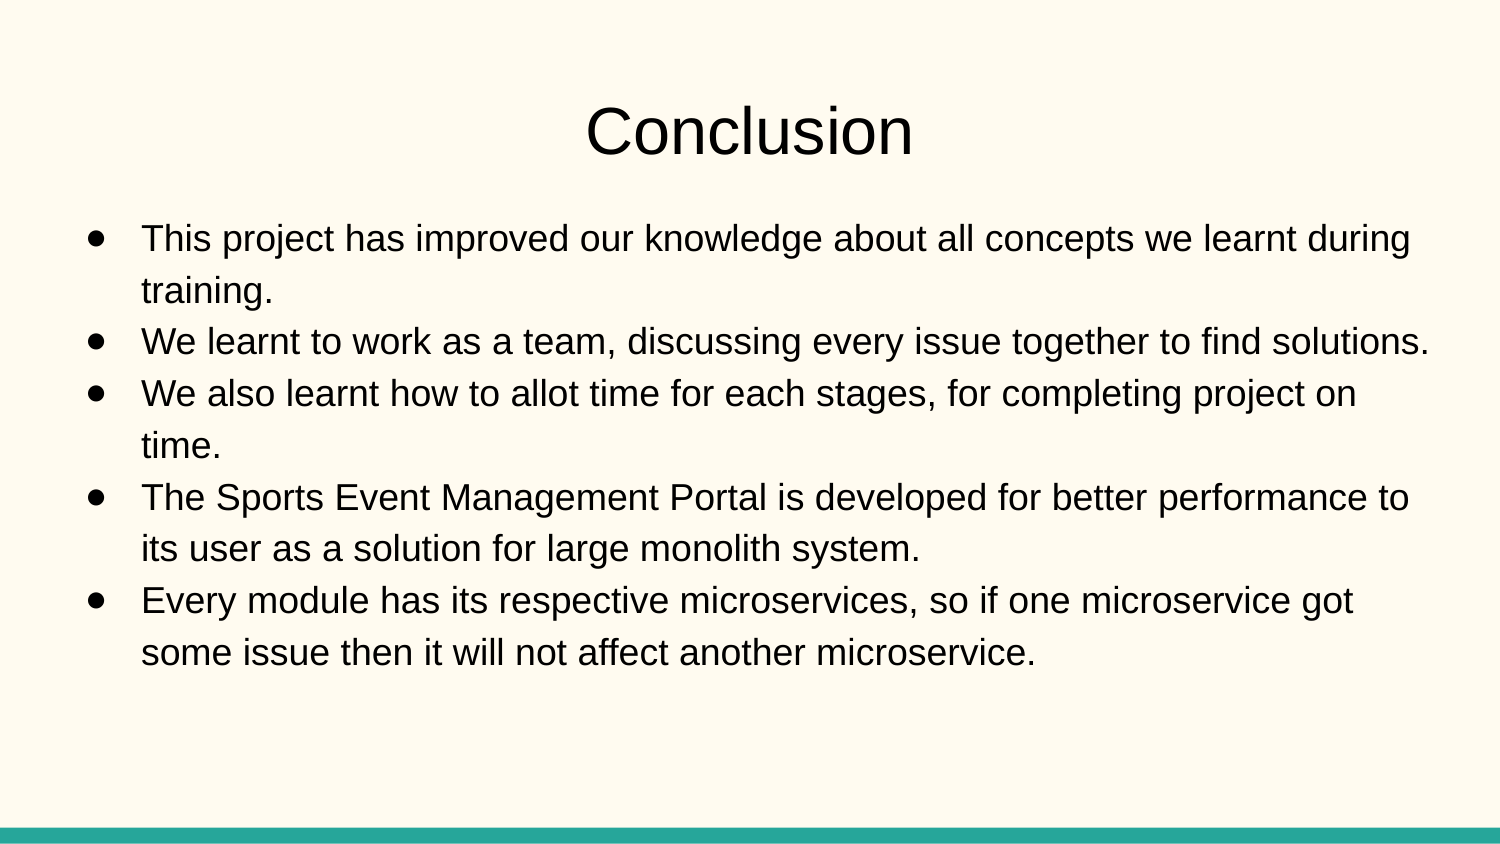

# Conclusion
This project has improved our knowledge about all concepts we learnt during training.
We learnt to work as a team, discussing every issue together to find solutions.
We also learnt how to allot time for each stages, for completing project on time.
The Sports Event Management Portal is developed for better performance to its user as a solution for large monolith system.
Every module has its respective microservices, so if one microservice got some issue then it will not affect another microservice.